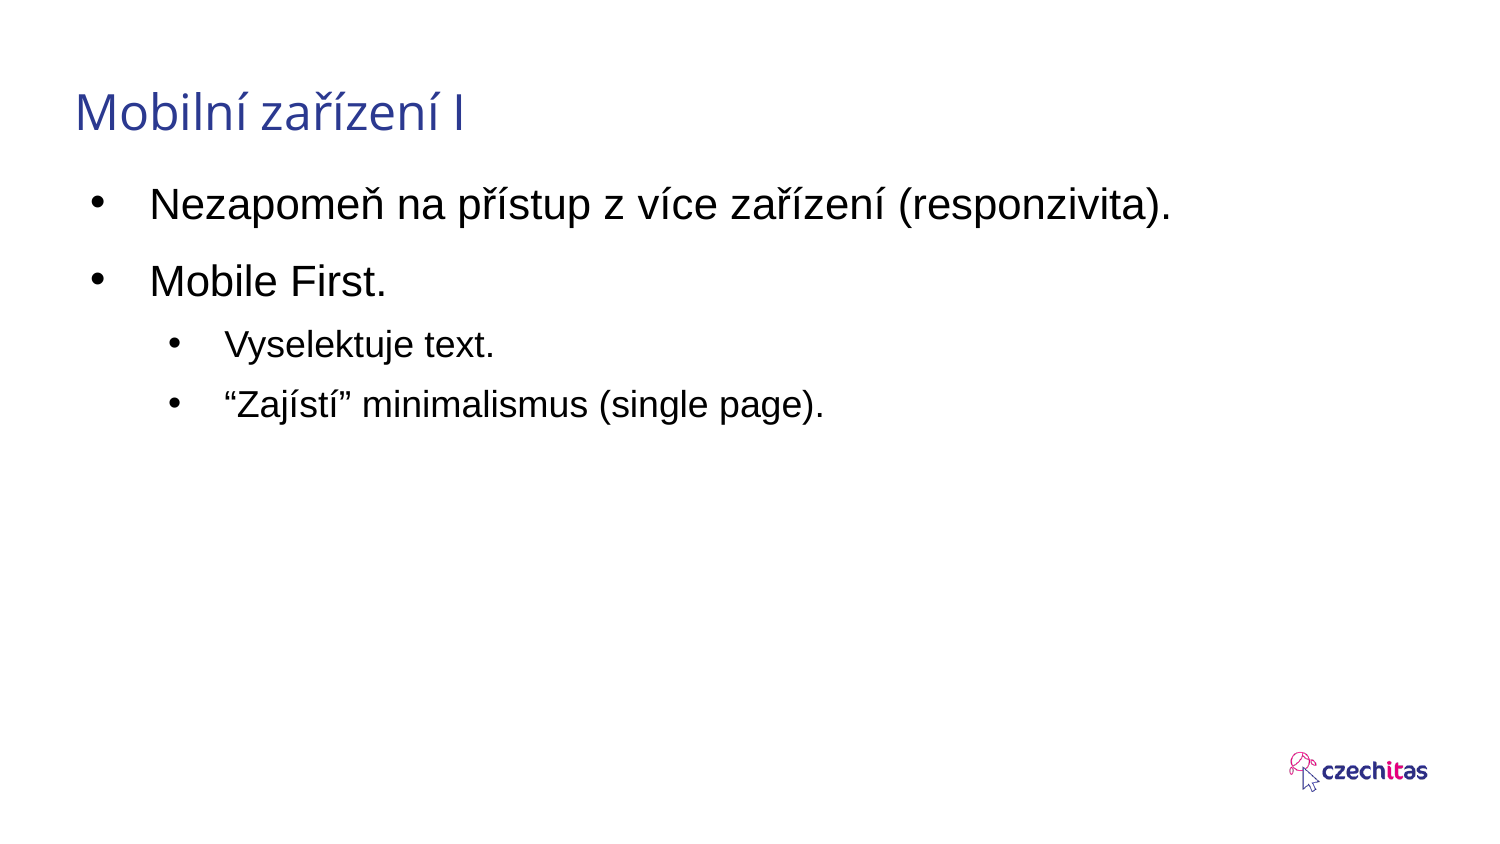

# Mobilní zařízení I
Nezapomeň na přístup z více zařízení (responzivita).
Mobile First.
Vyselektuje text.
“Zajístí” minimalismus (single page).